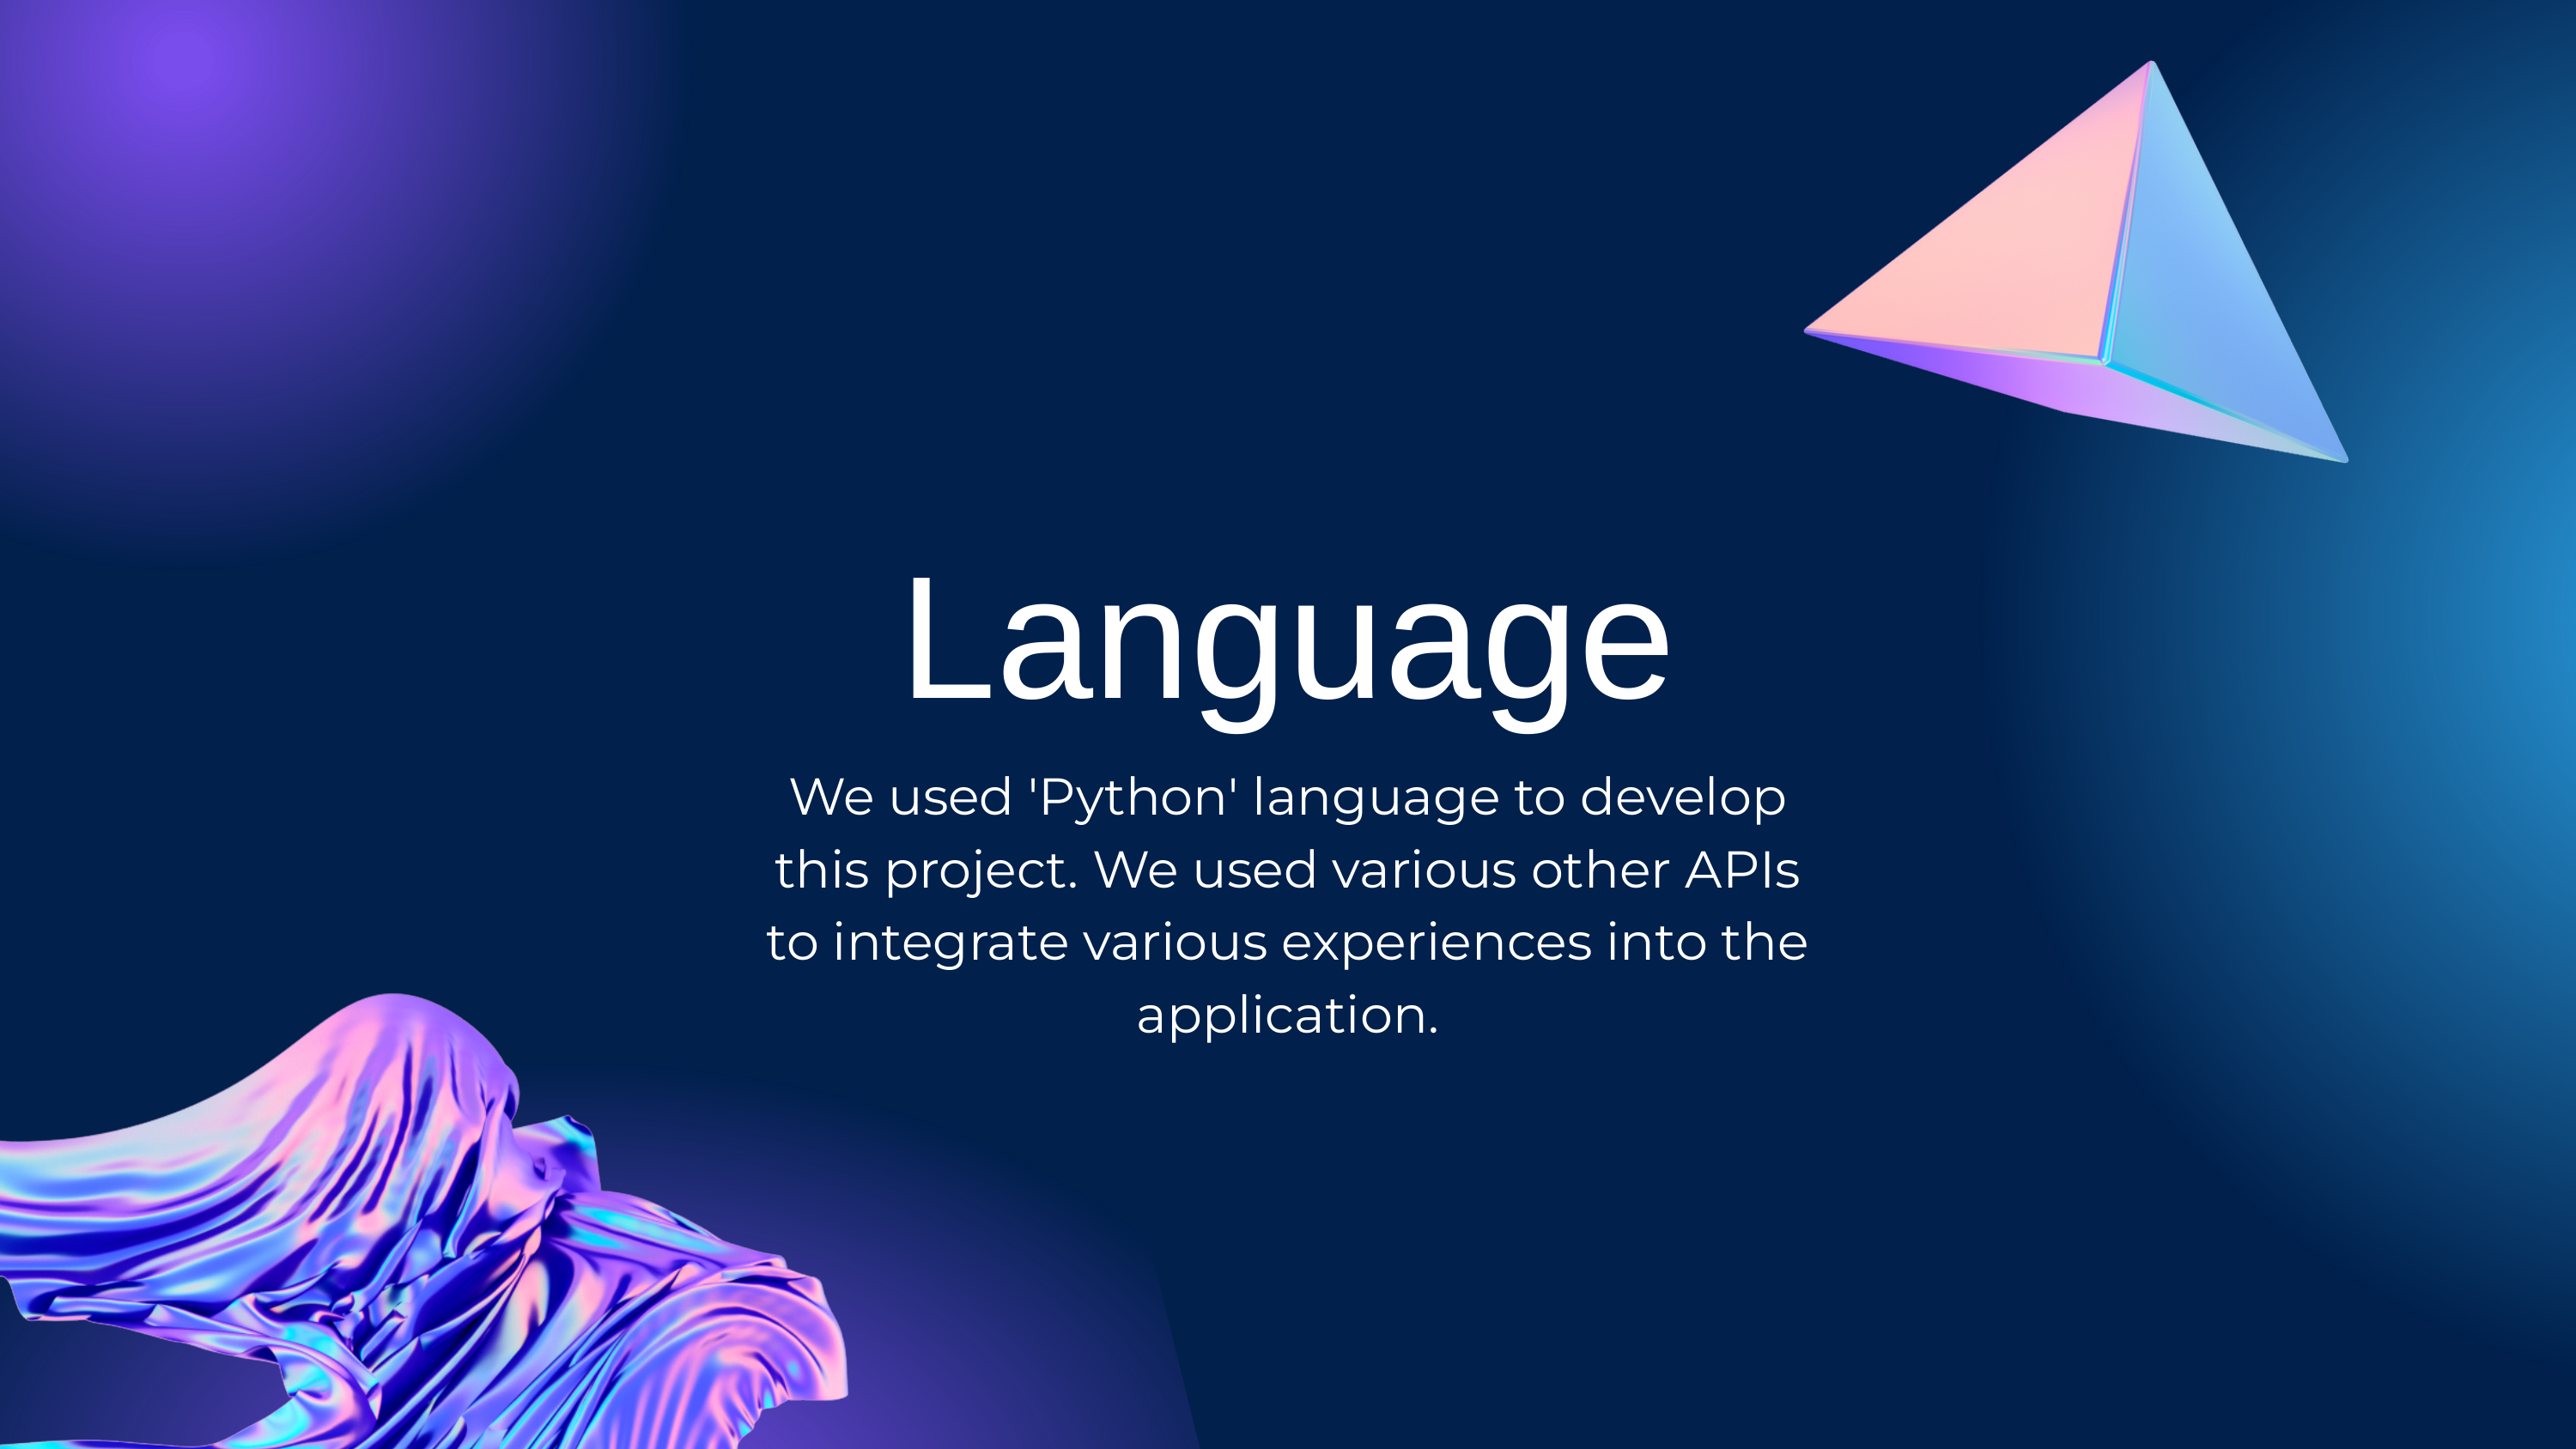

Language
We used 'Python' language to develop this project. We used various other APIs to integrate various experiences into the application.